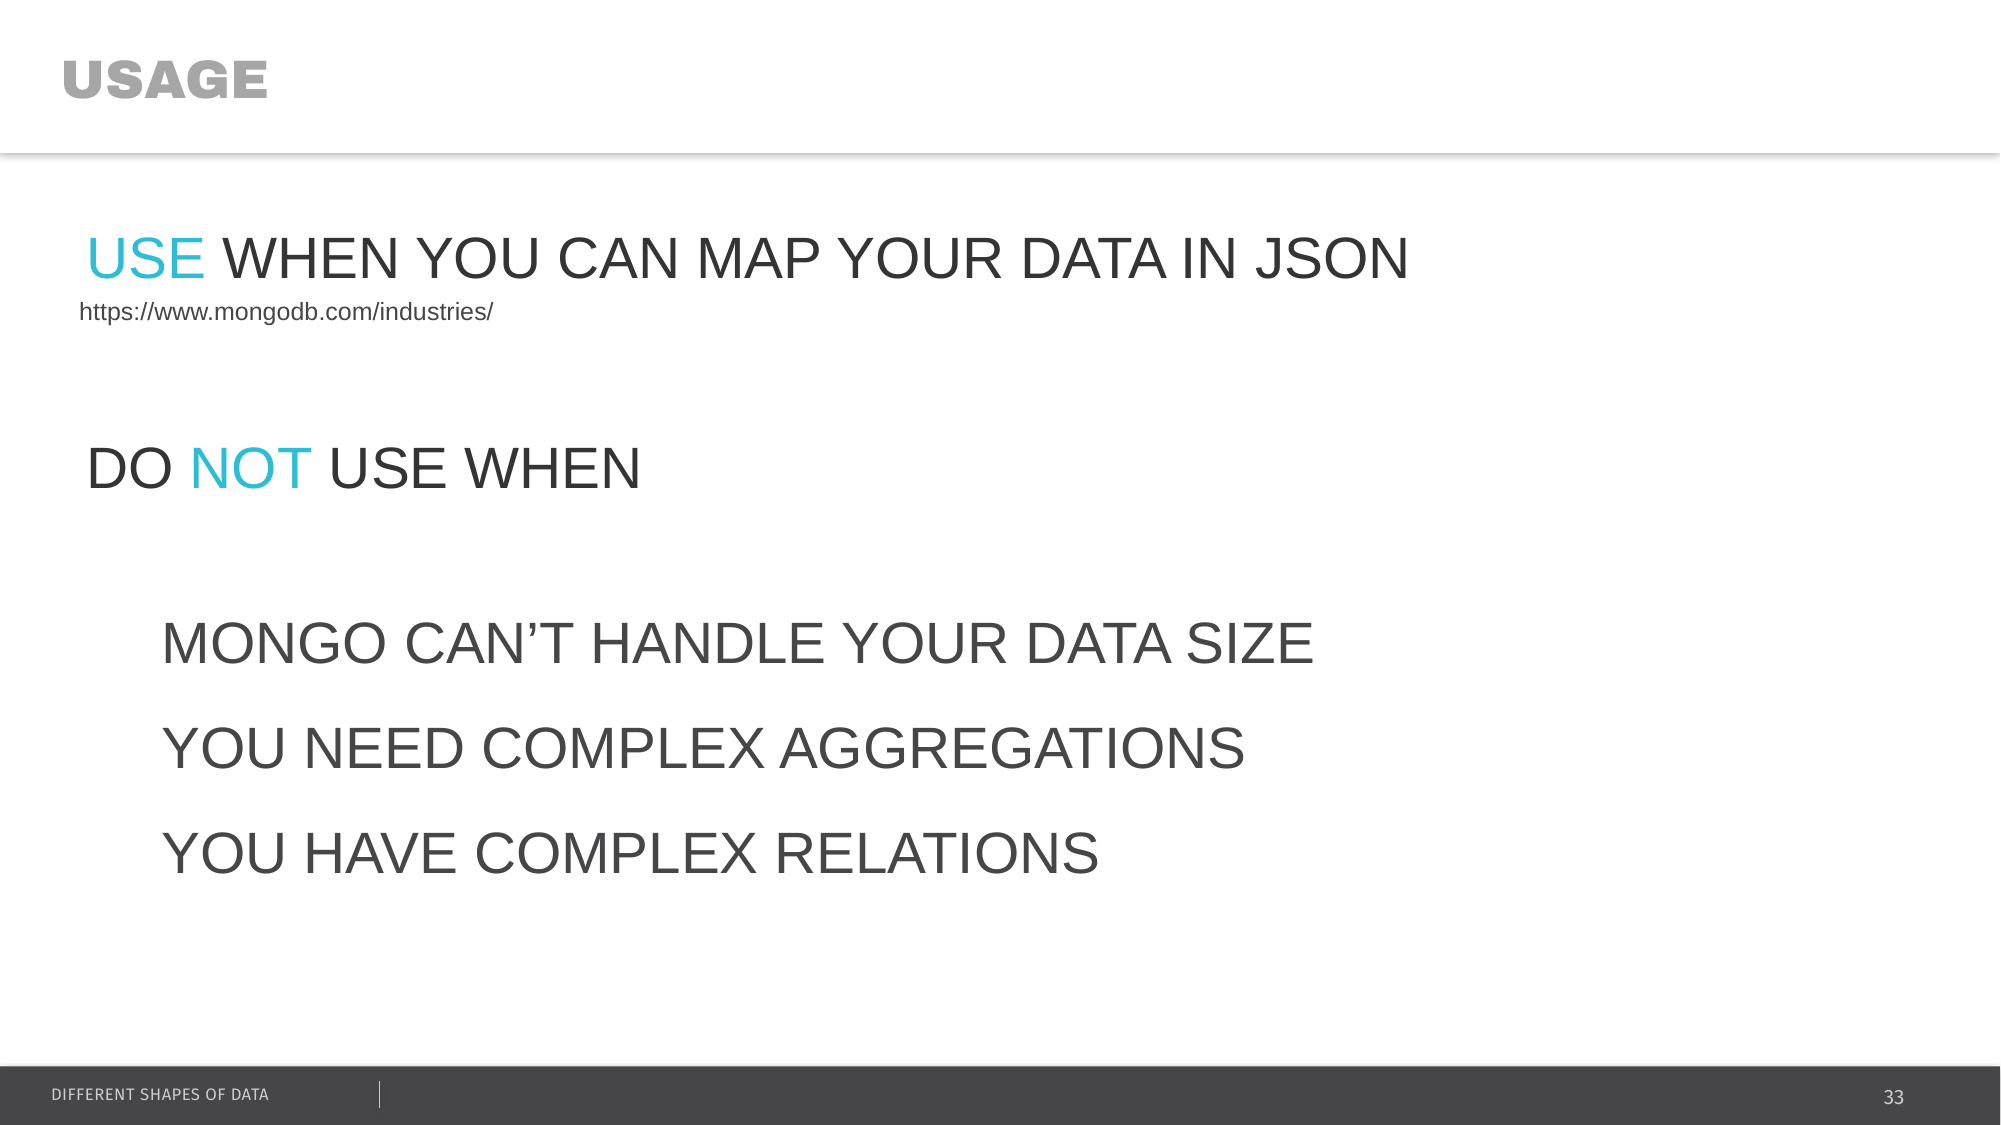

USAGE
USE WHEN YOU CAN MAP YOUR DATA IN JSON

DO NOT USE WHEN

MONGO CAN’T HANDLE YOUR DATA SIZE
YOU NEED COMPLEX AGGREGATIONS
YOU HAVE COMPLEX RELATIONS
https://www.mongodb.com/industries/